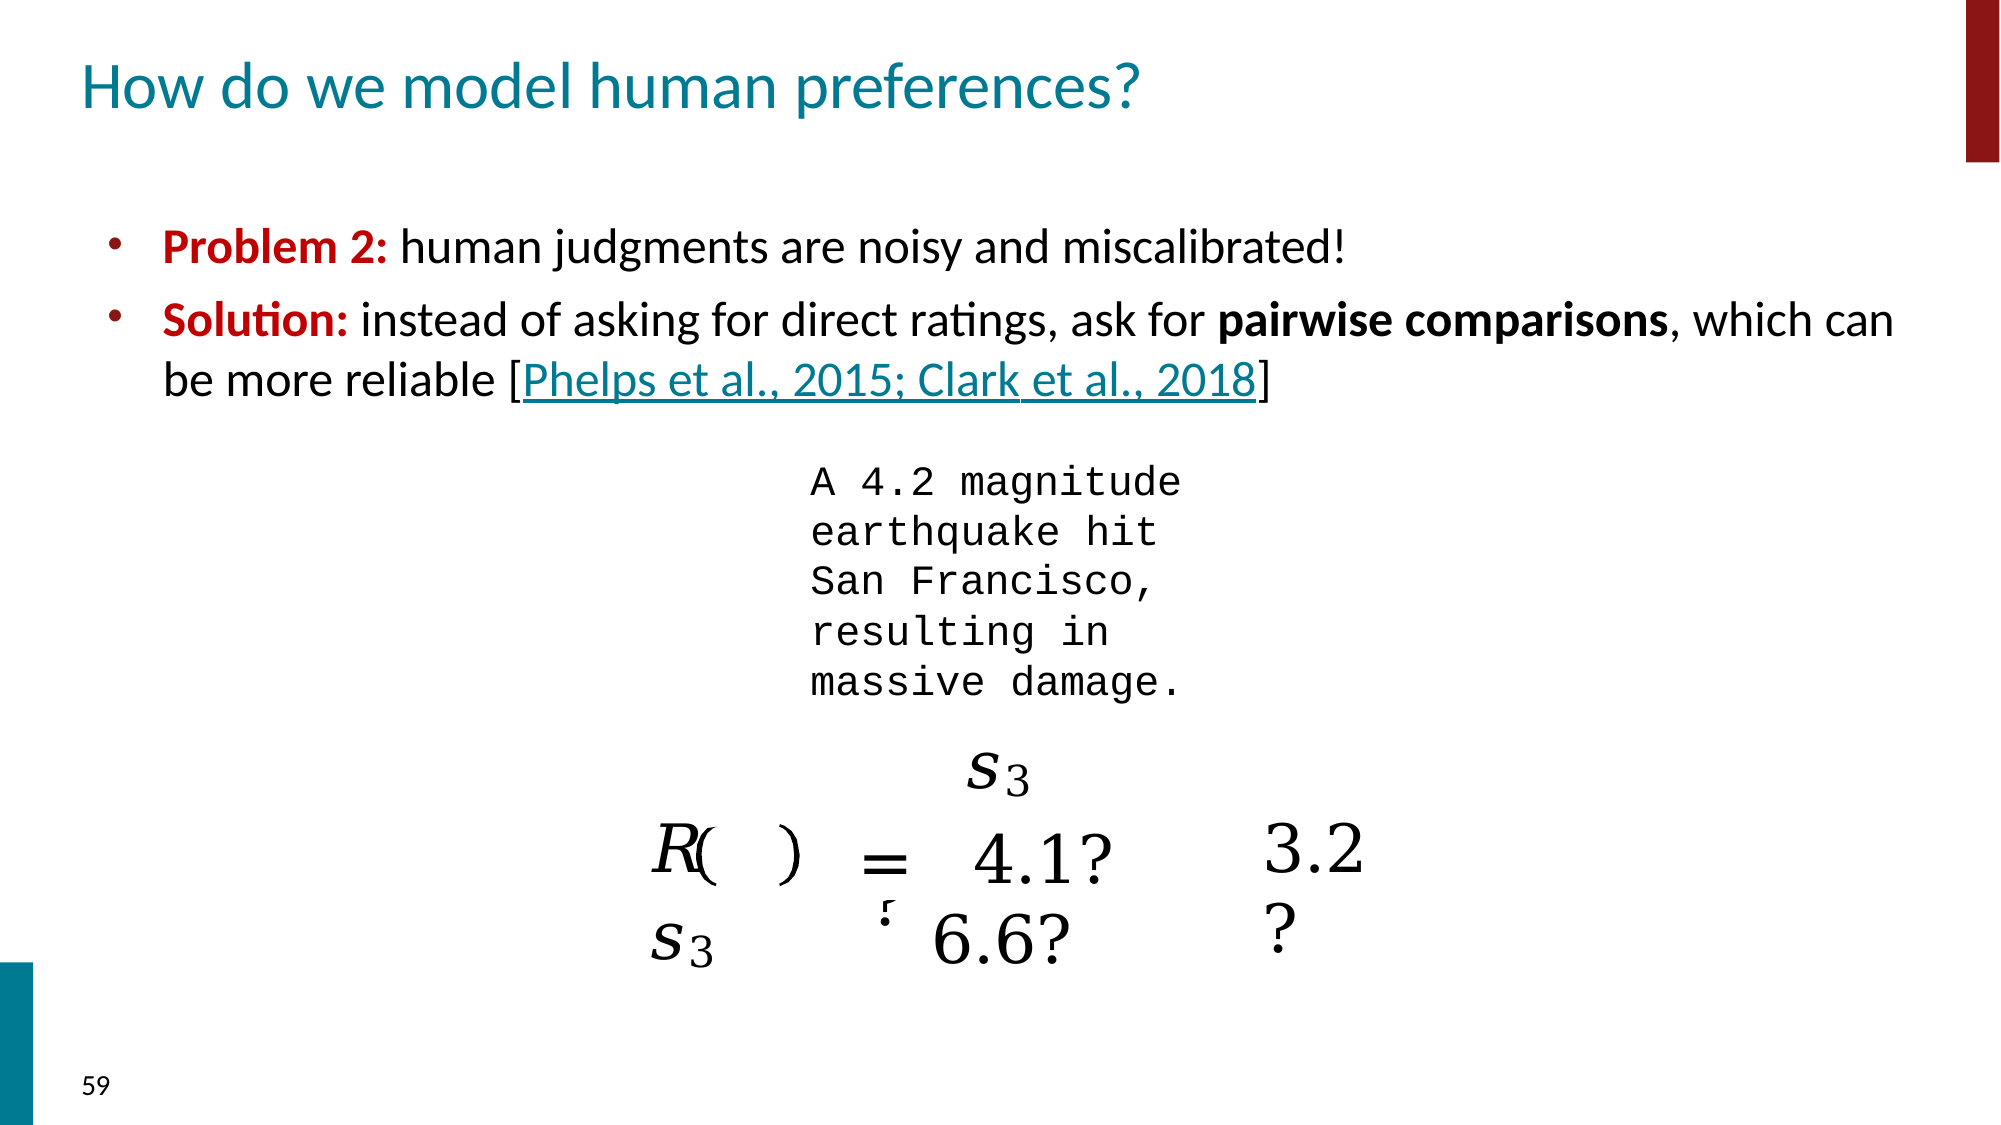

# How do we model human preferences?
Problem 2: human judgments are noisy and miscalibrated!
Solution: instead of asking for direct ratings, ask for pairwise comparisons, which can
be more reliable [Phelps et al., 2015; Clark et al., 2018]
A 4.2 magnitude earthquake hit San Francisco, resulting in massive damage.
𝑠3
=	4.1?	6.6?
𝑅	𝑠3
3.2?

𝑅	𝑠3	=	?
59